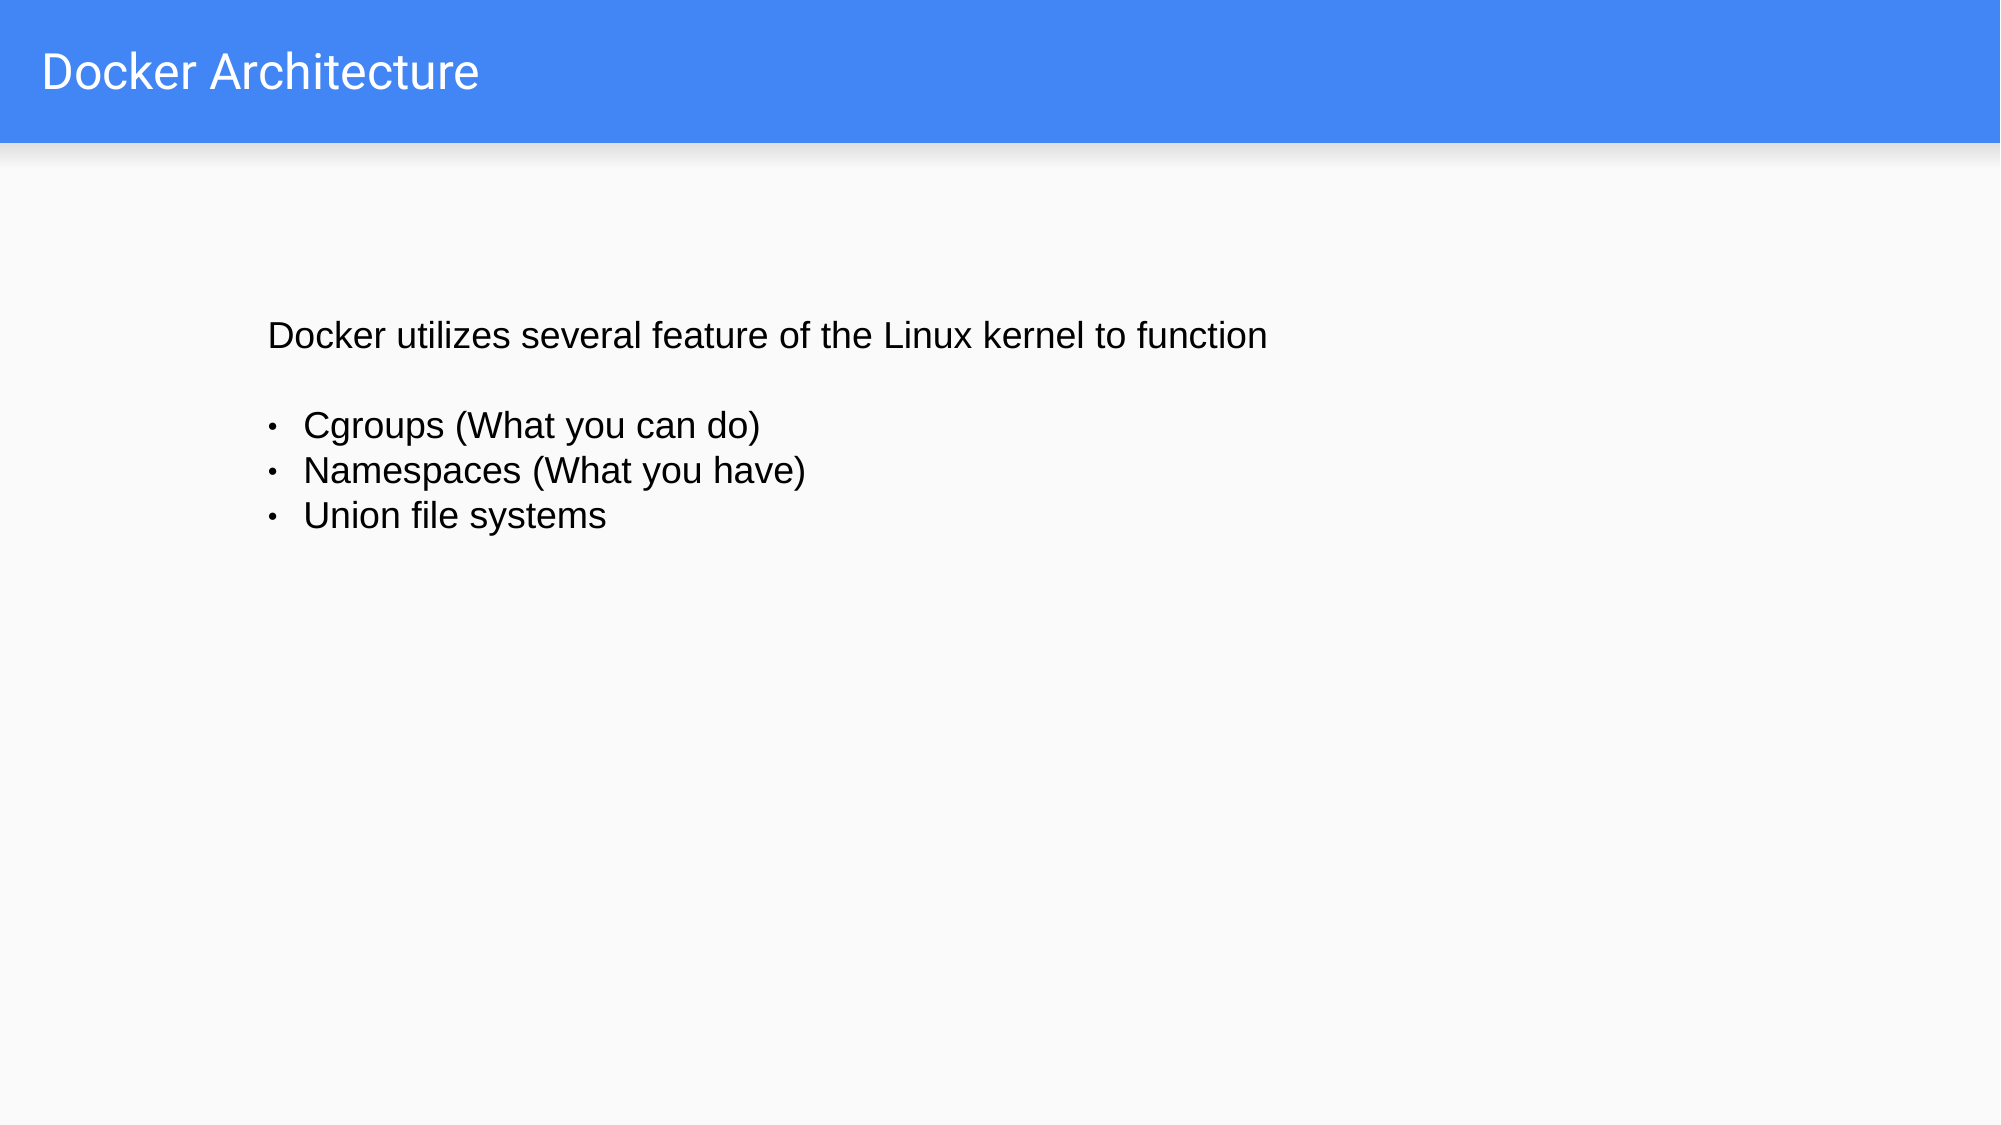

# Docker Architecture
Docker utilizes several feature of the Linux kernel to function

Cgroups (What you can do)
Namespaces (What you have)
Union file systems